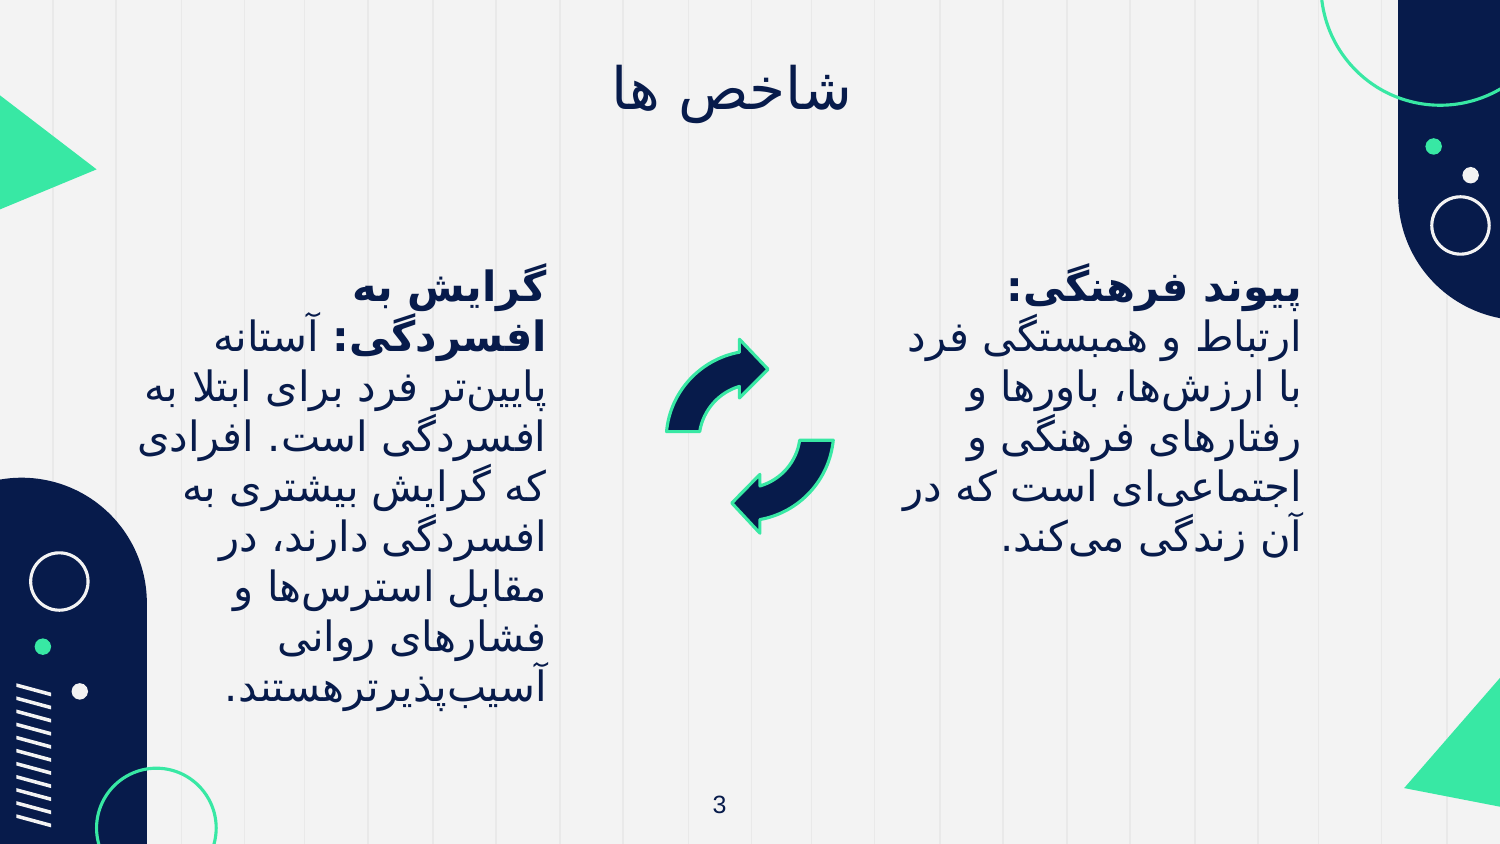

شاخص ها
گرایش به افسردگی: آستانه پایین‌تر فرد برای ابتلا به افسردگی است. افرادی که گرایش بیشتری به افسردگی دارند، در مقابل استرس‌ها و فشارهای روانی آسیب‌پذیرترهستند.
پیوند فرهنگی: ارتباط و همبستگی فرد با ارزش‌ها، باورها و رفتارهای فرهنگی و اجتماعی‌ای است که در آن زندگی می‌کند.

3